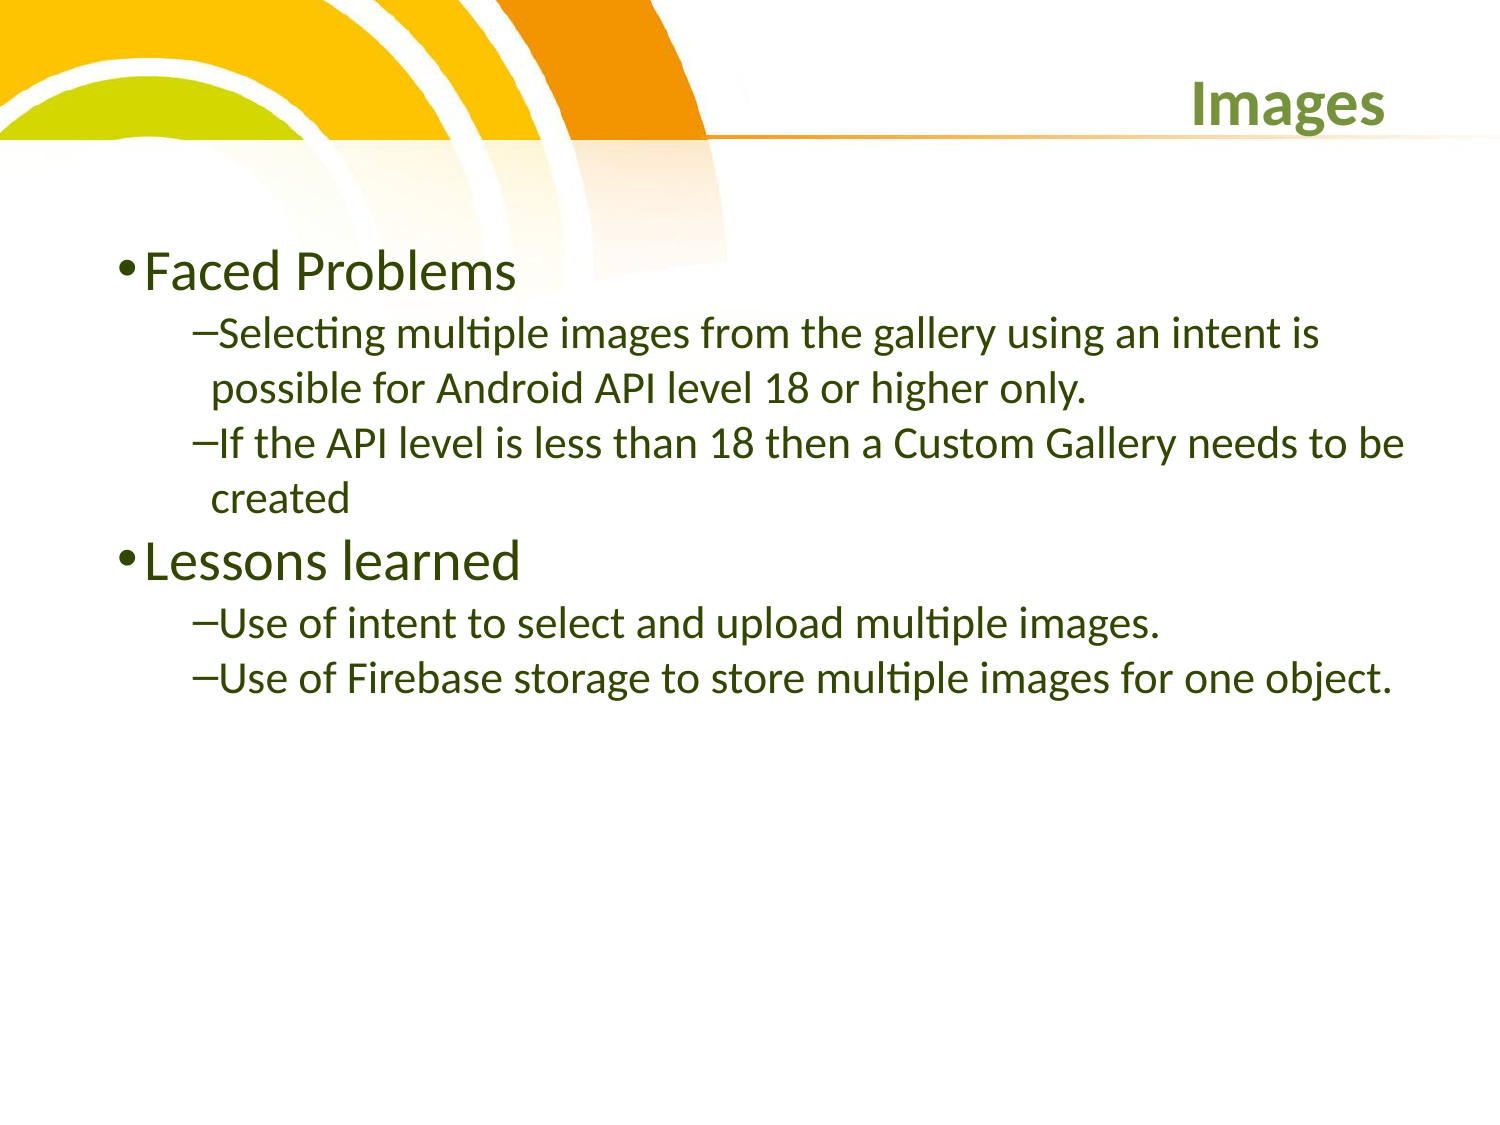

# Images
Faced Problems
Selecting multiple images from the gallery using an intent is possible for Android API level 18 or higher only.
If the API level is less than 18 then a Custom Gallery needs to be created
Lessons learned
Use of intent to select and upload multiple images.
Use of Firebase storage to store multiple images for one object.